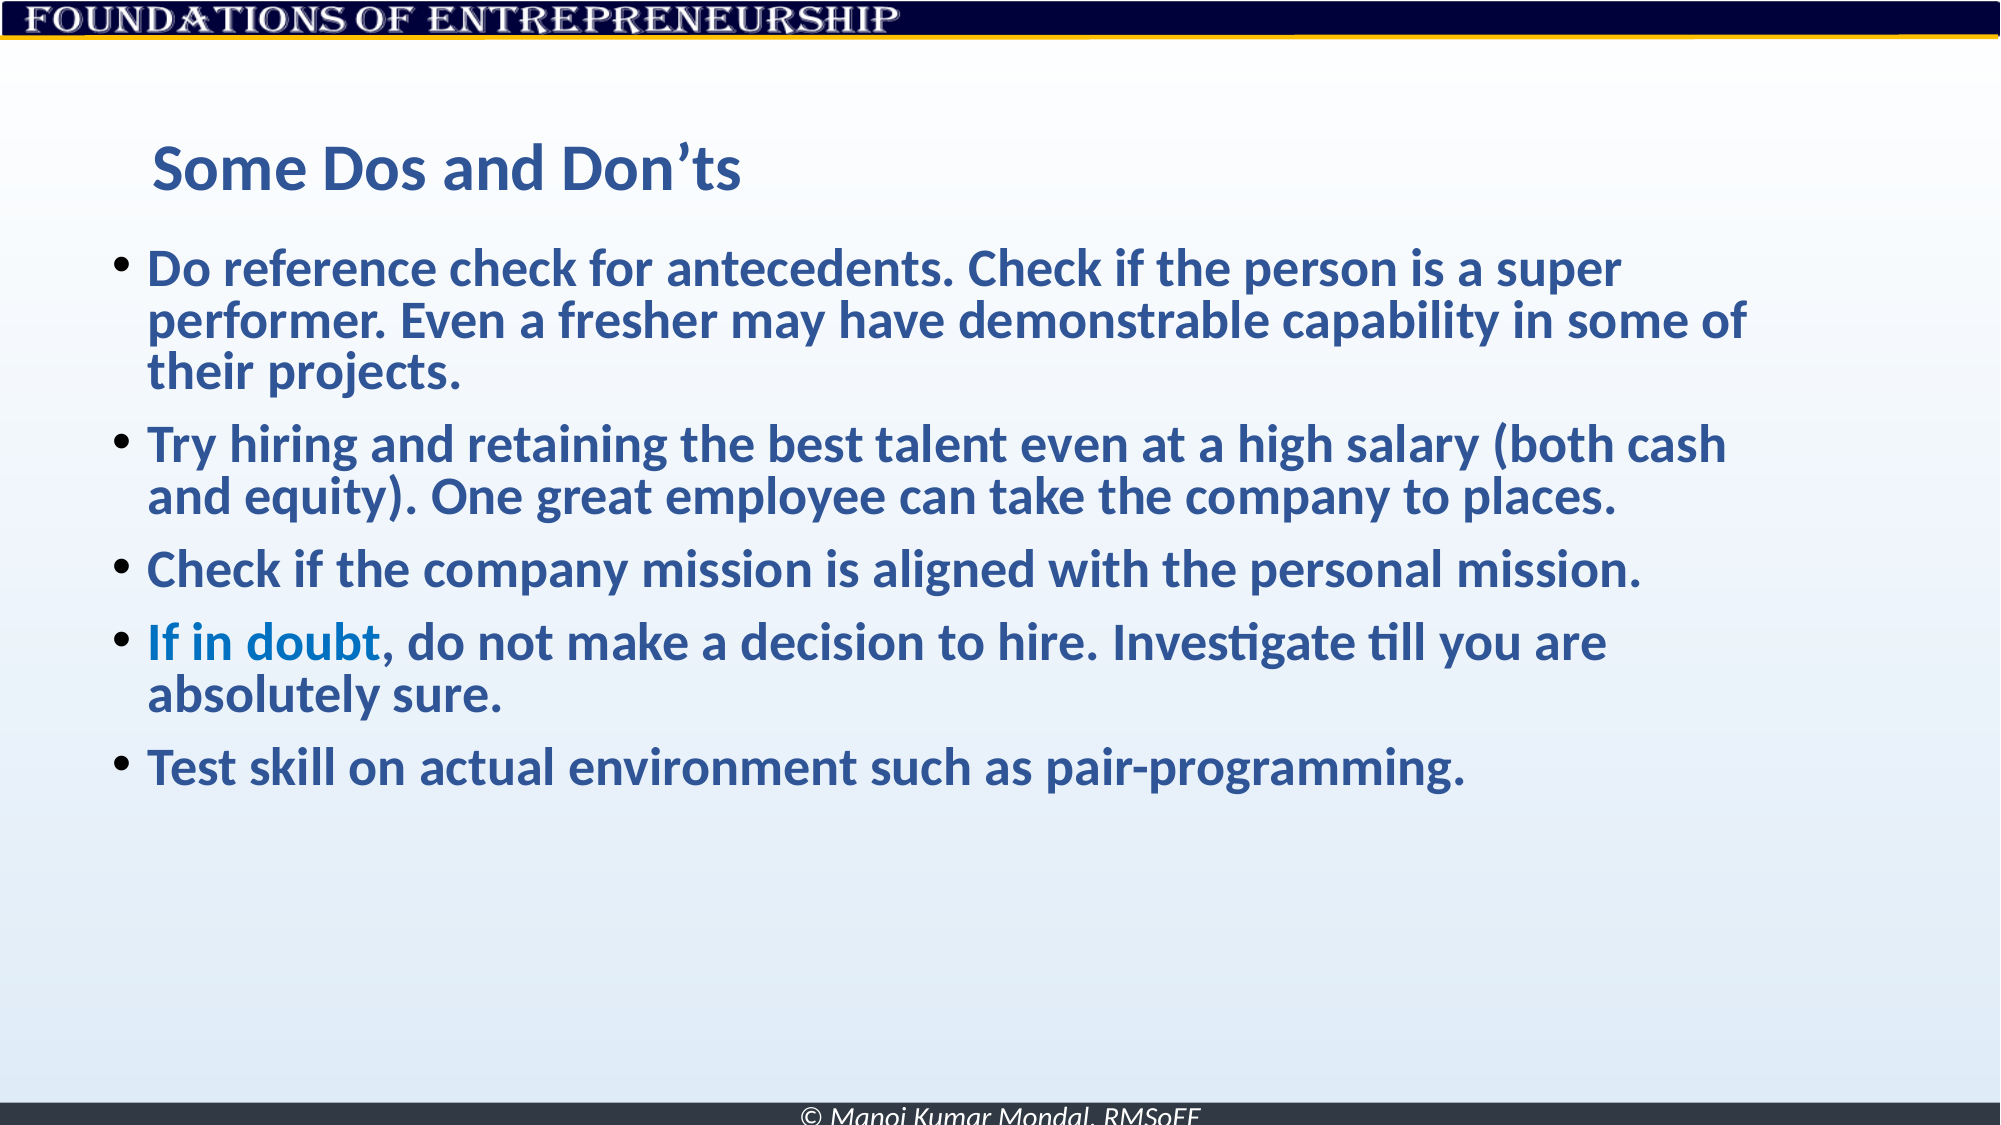

# Some Dos and Don’ts
Do reference check for antecedents. Check if the person is a super performer. Even a fresher may have demonstrable capability in some of their projects.
Try hiring and retaining the best talent even at a high salary (both cash and equity). One great employee can take the company to places.
Check if the company mission is aligned with the personal mission.
If in doubt, do not make a decision to hire. Investigate till you are absolutely sure.
Test skill on actual environment such as pair-programming.